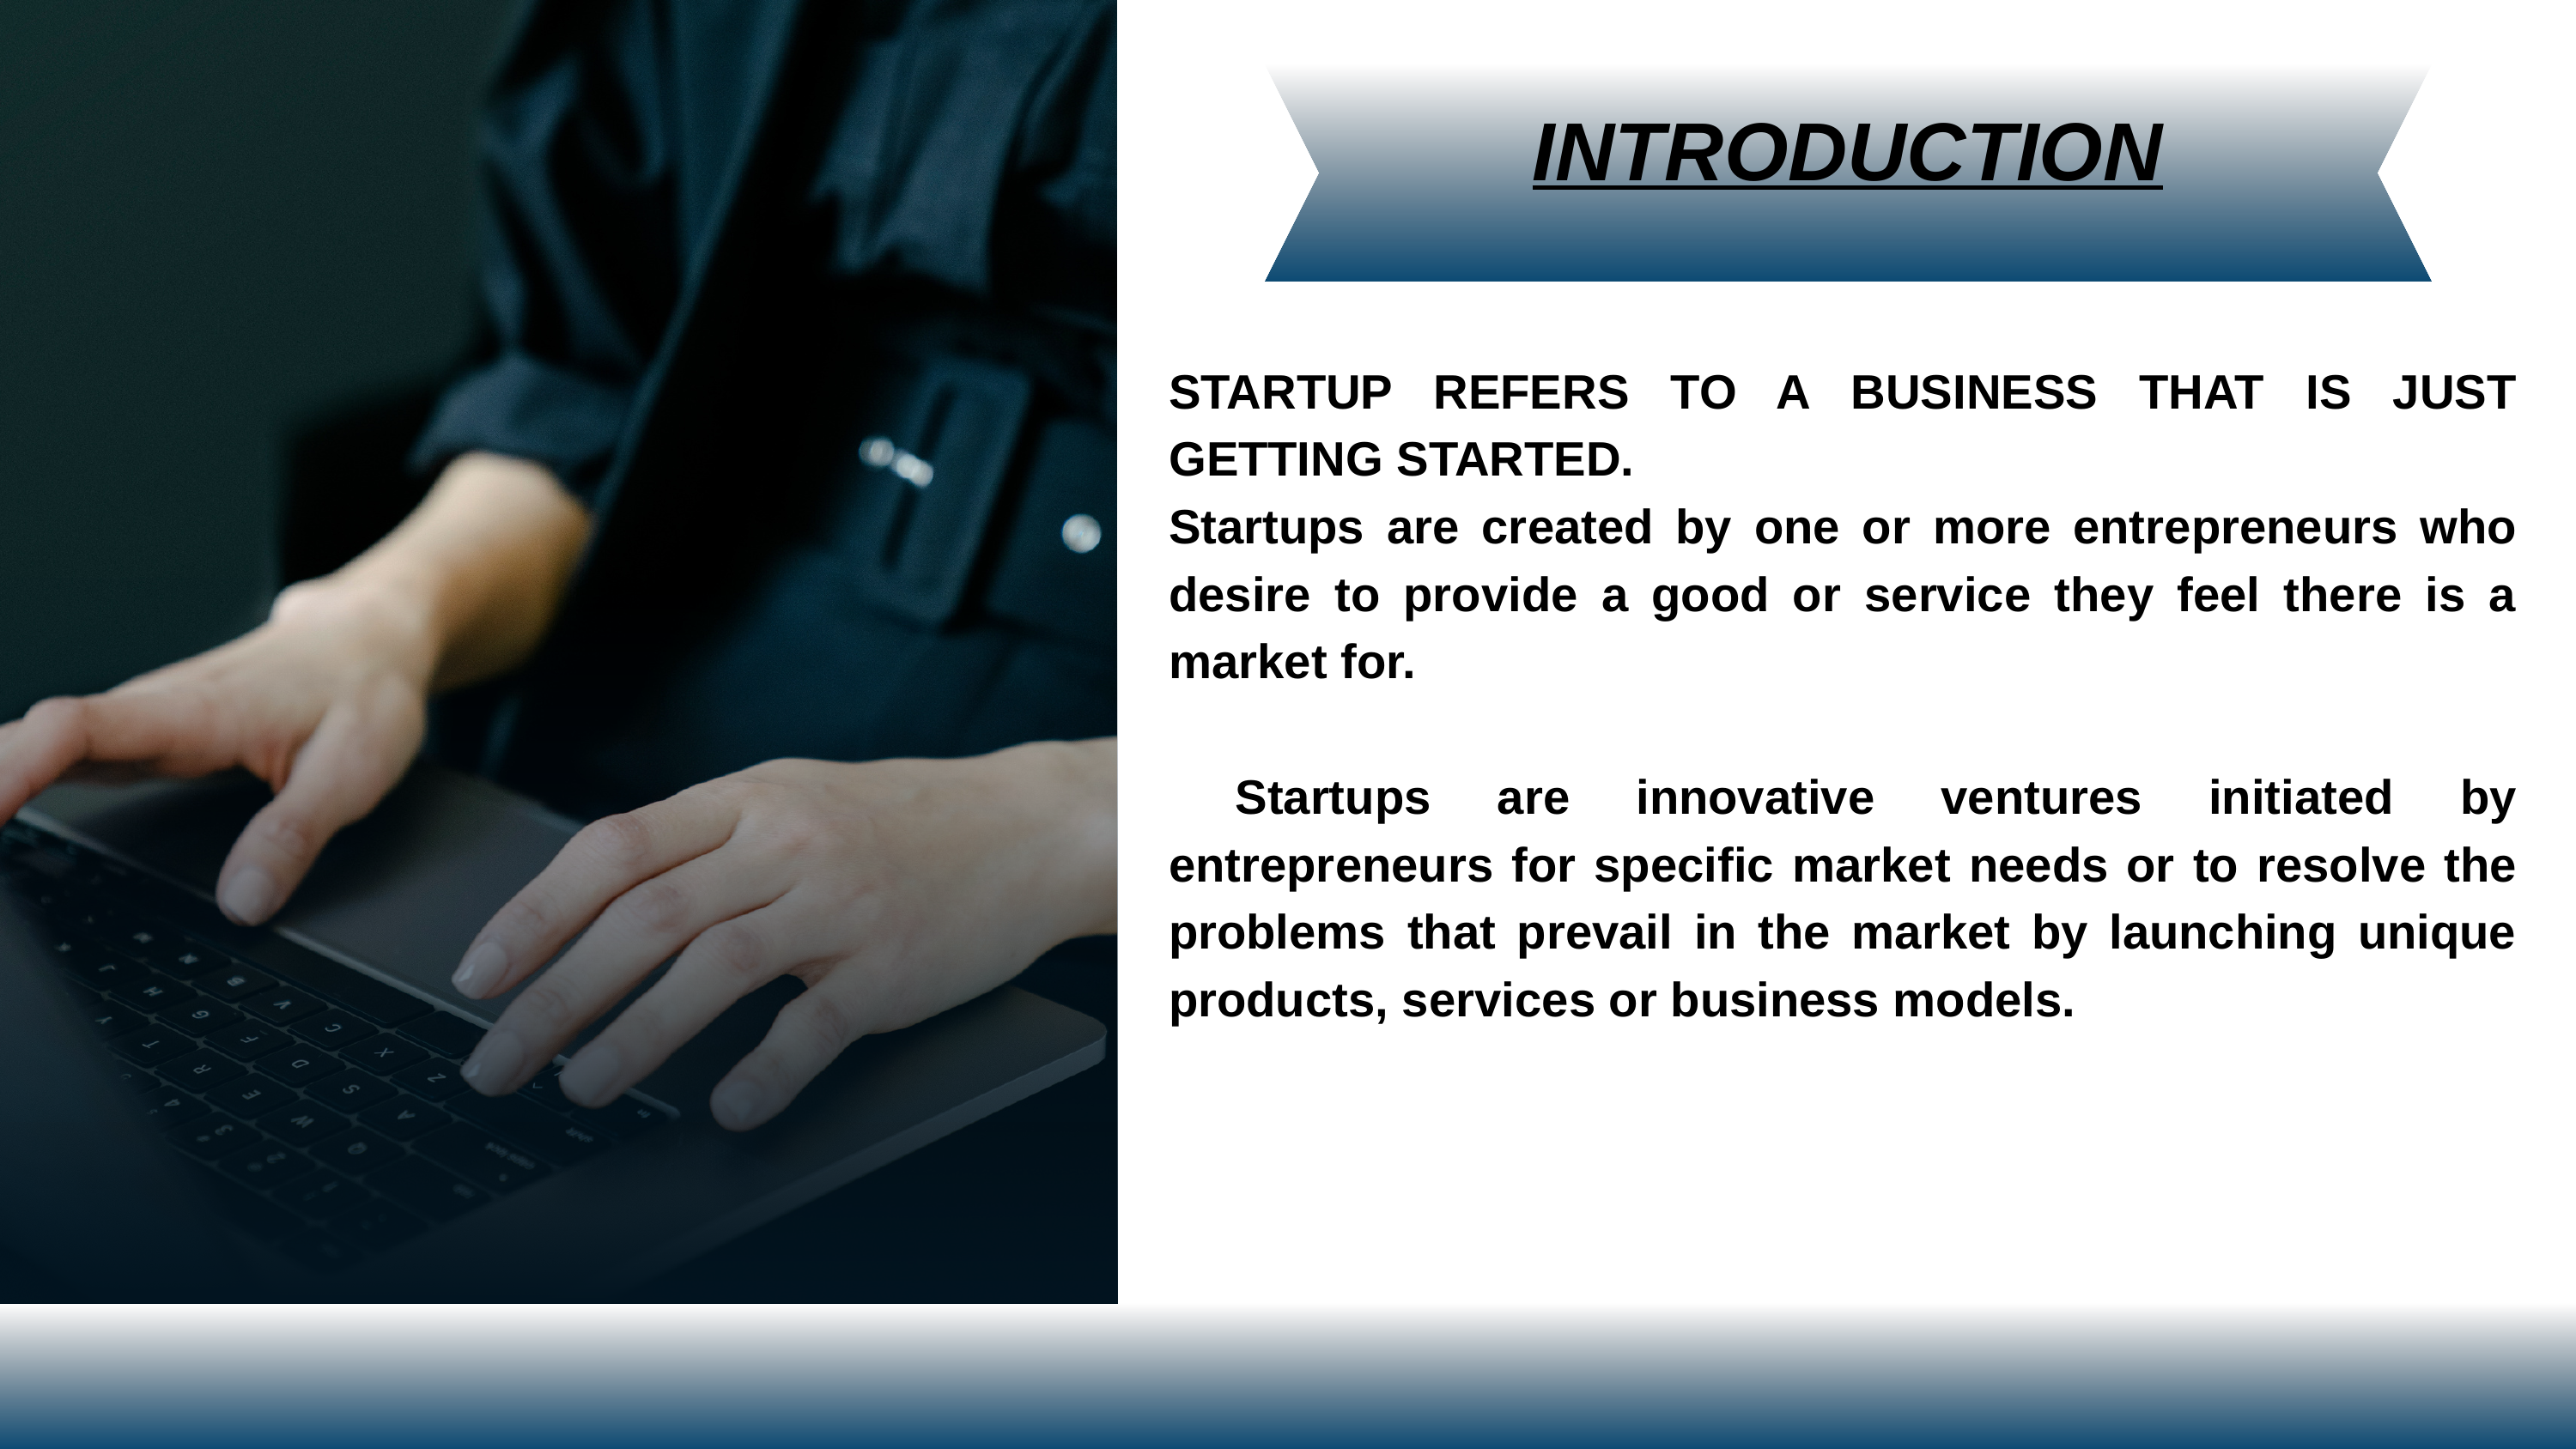

INTRODUCTION
STARTUP REFERS TO A BUSINESS THAT IS JUST GETTING STARTED.
Startups are created by one or more entrepreneurs who desire to provide a good or service they feel there is a market for.

 Startups are innovative ventures initiated by entrepreneurs for specific market needs or to resolve the problems that prevail in the market by launching unique products, services or business models.